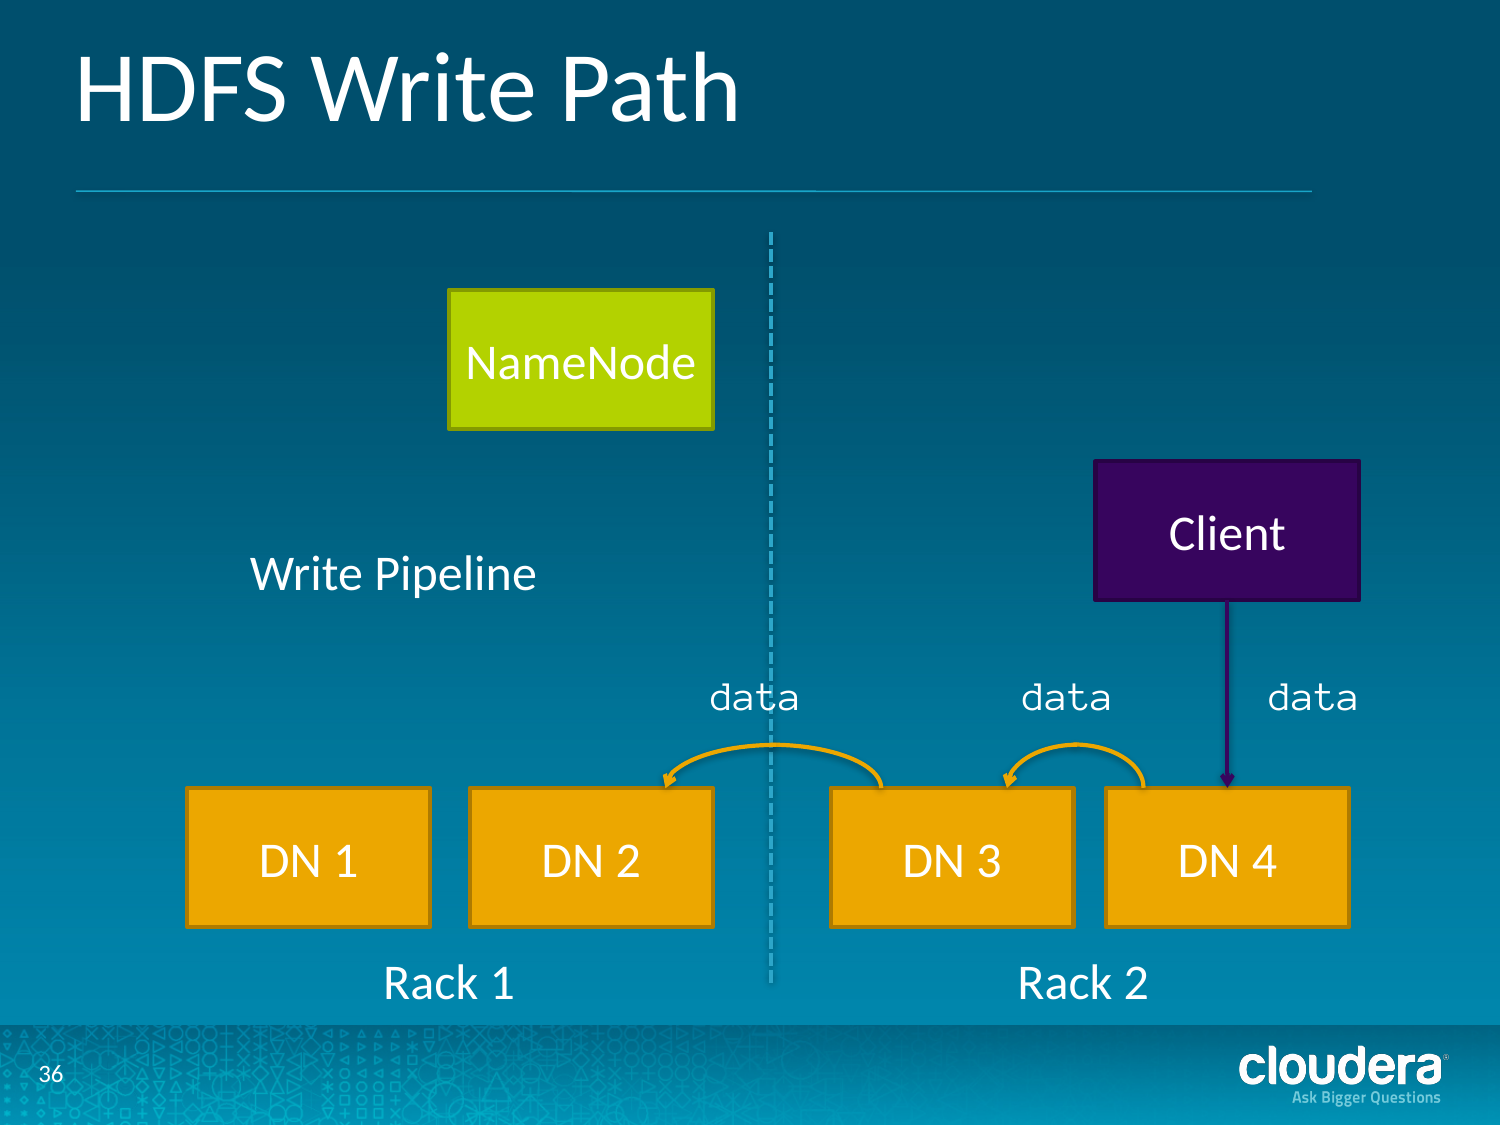

# HDFS Write Path
NameNode
Client
Write Pipeline
data
data
data

DN 1
DN 2
DN 3
DN 4
Rack 2
Rack 1
36